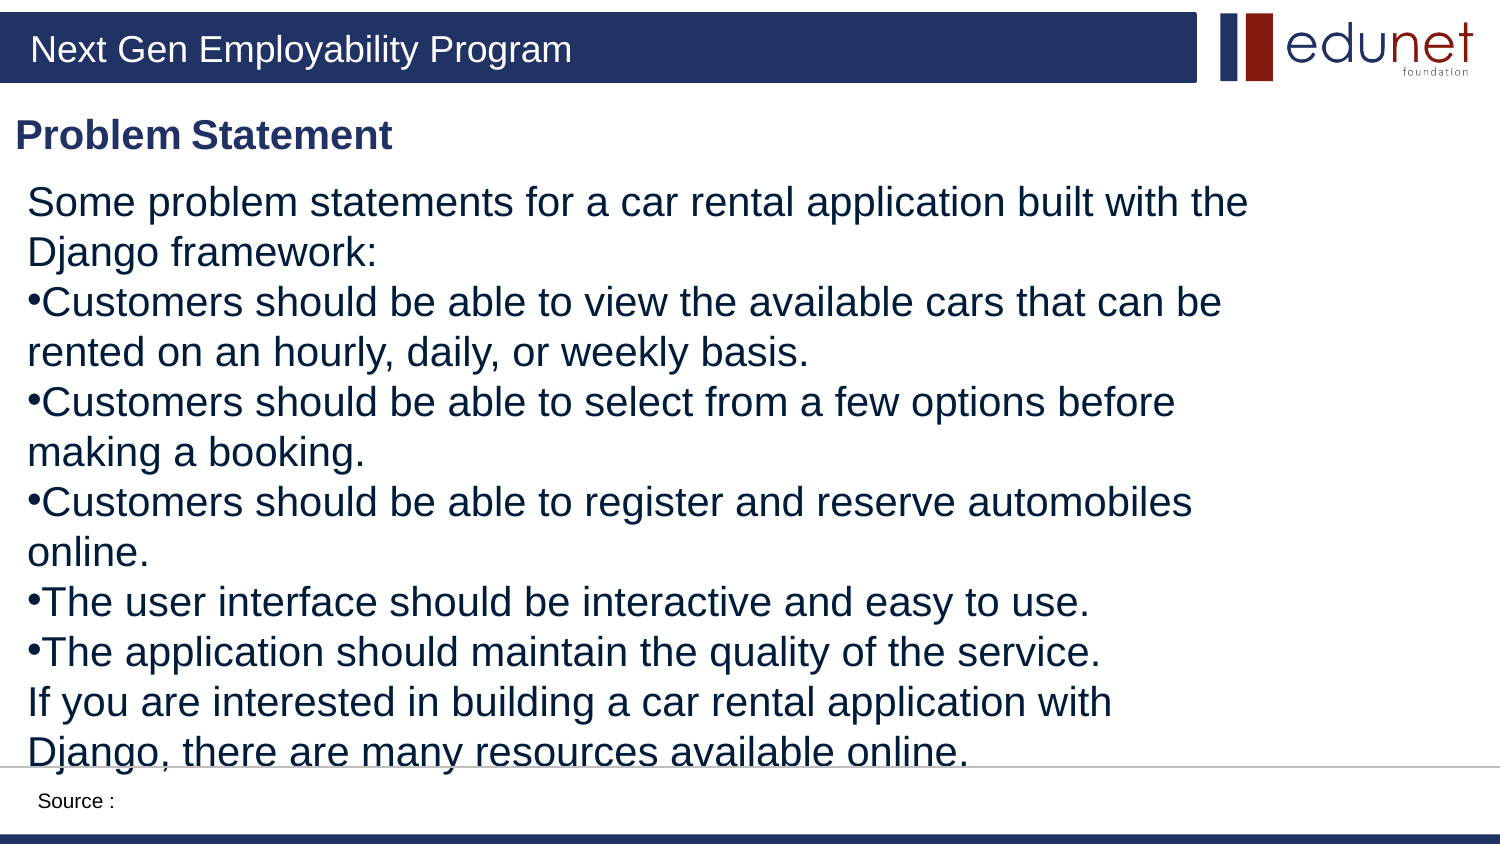

# Problem Statement
Some problem statements for a car rental application built with the Django framework:
Customers should be able to view the available cars that can be rented on an hourly, daily, or weekly basis.
Customers should be able to select from a few options before making a booking.
Customers should be able to register and reserve automobiles online.
The user interface should be interactive and easy to use.
The application should maintain the quality of the service.
If you are interested in building a car rental application with Django, there are many resources available online.

Source :